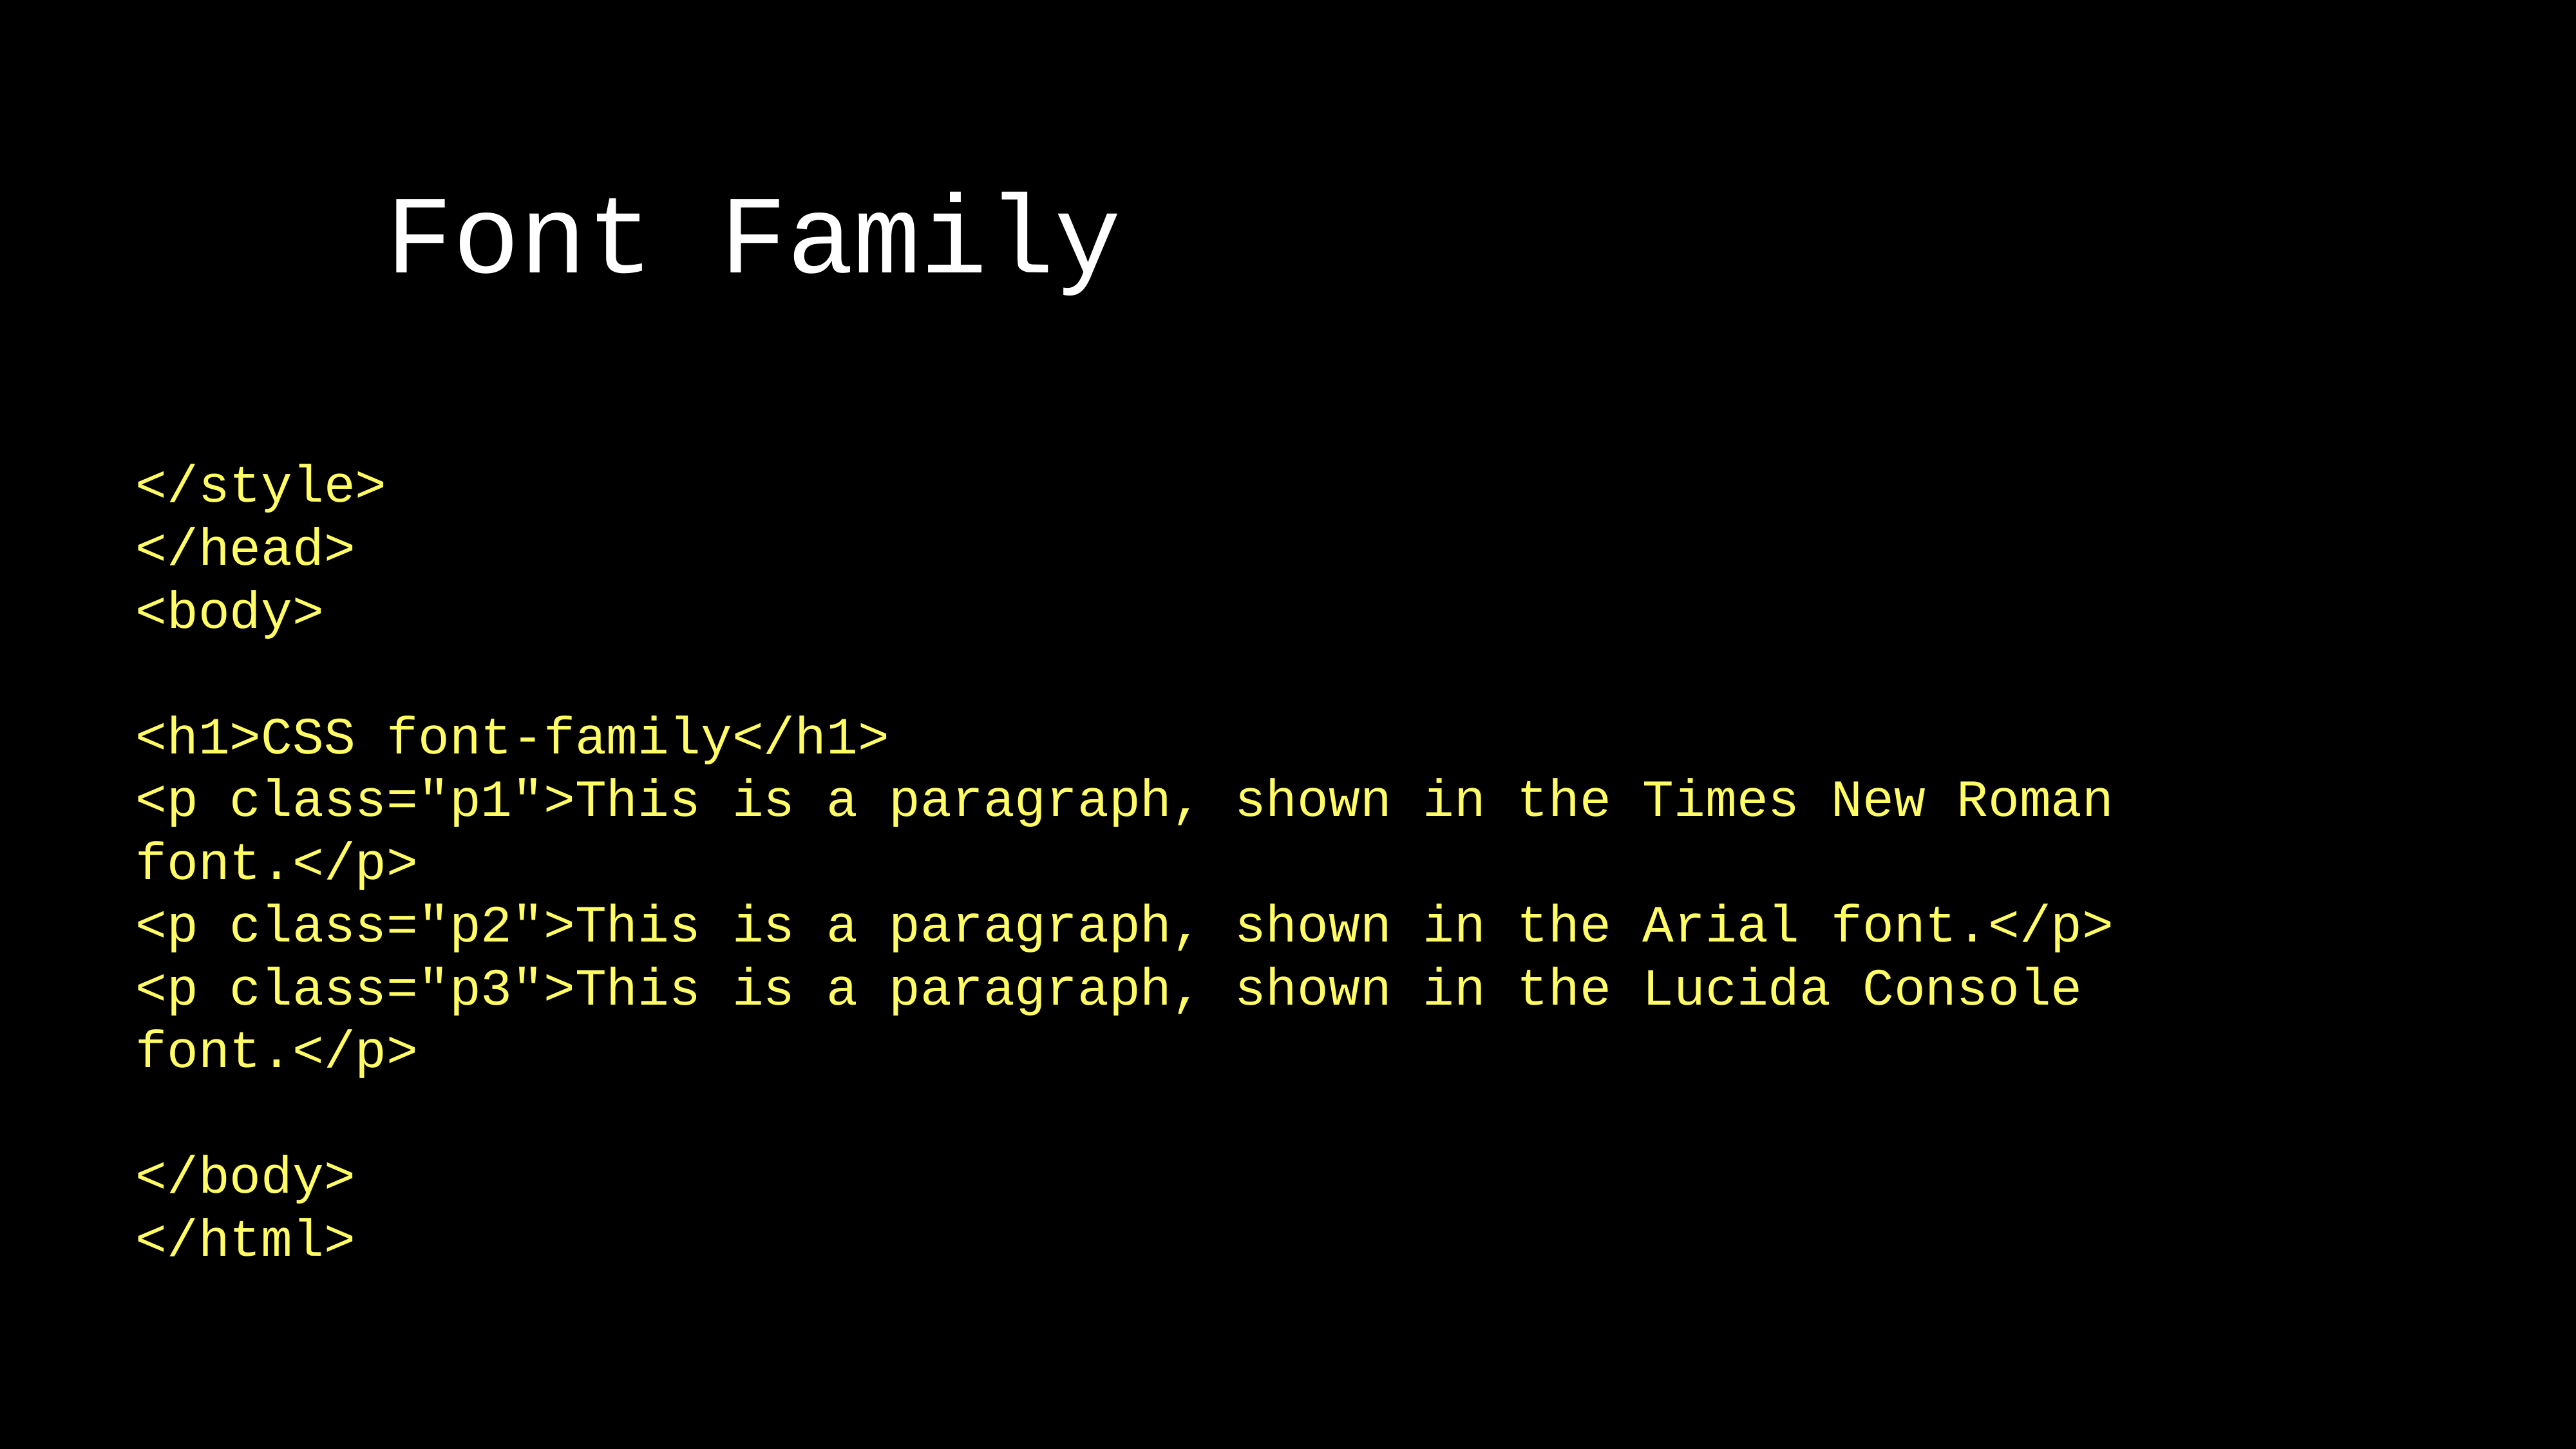

Font Family

</style>
</head>
<body>

<h1>CSS font-family</h1>
<p class="p1">This is a paragraph, shown in the Times New Roman font.</p>
<p class="p2">This is a paragraph, shown in the Arial font.</p>
<p class="p3">This is a paragraph, shown in the Lucida Console font.</p>

</body>
</html>